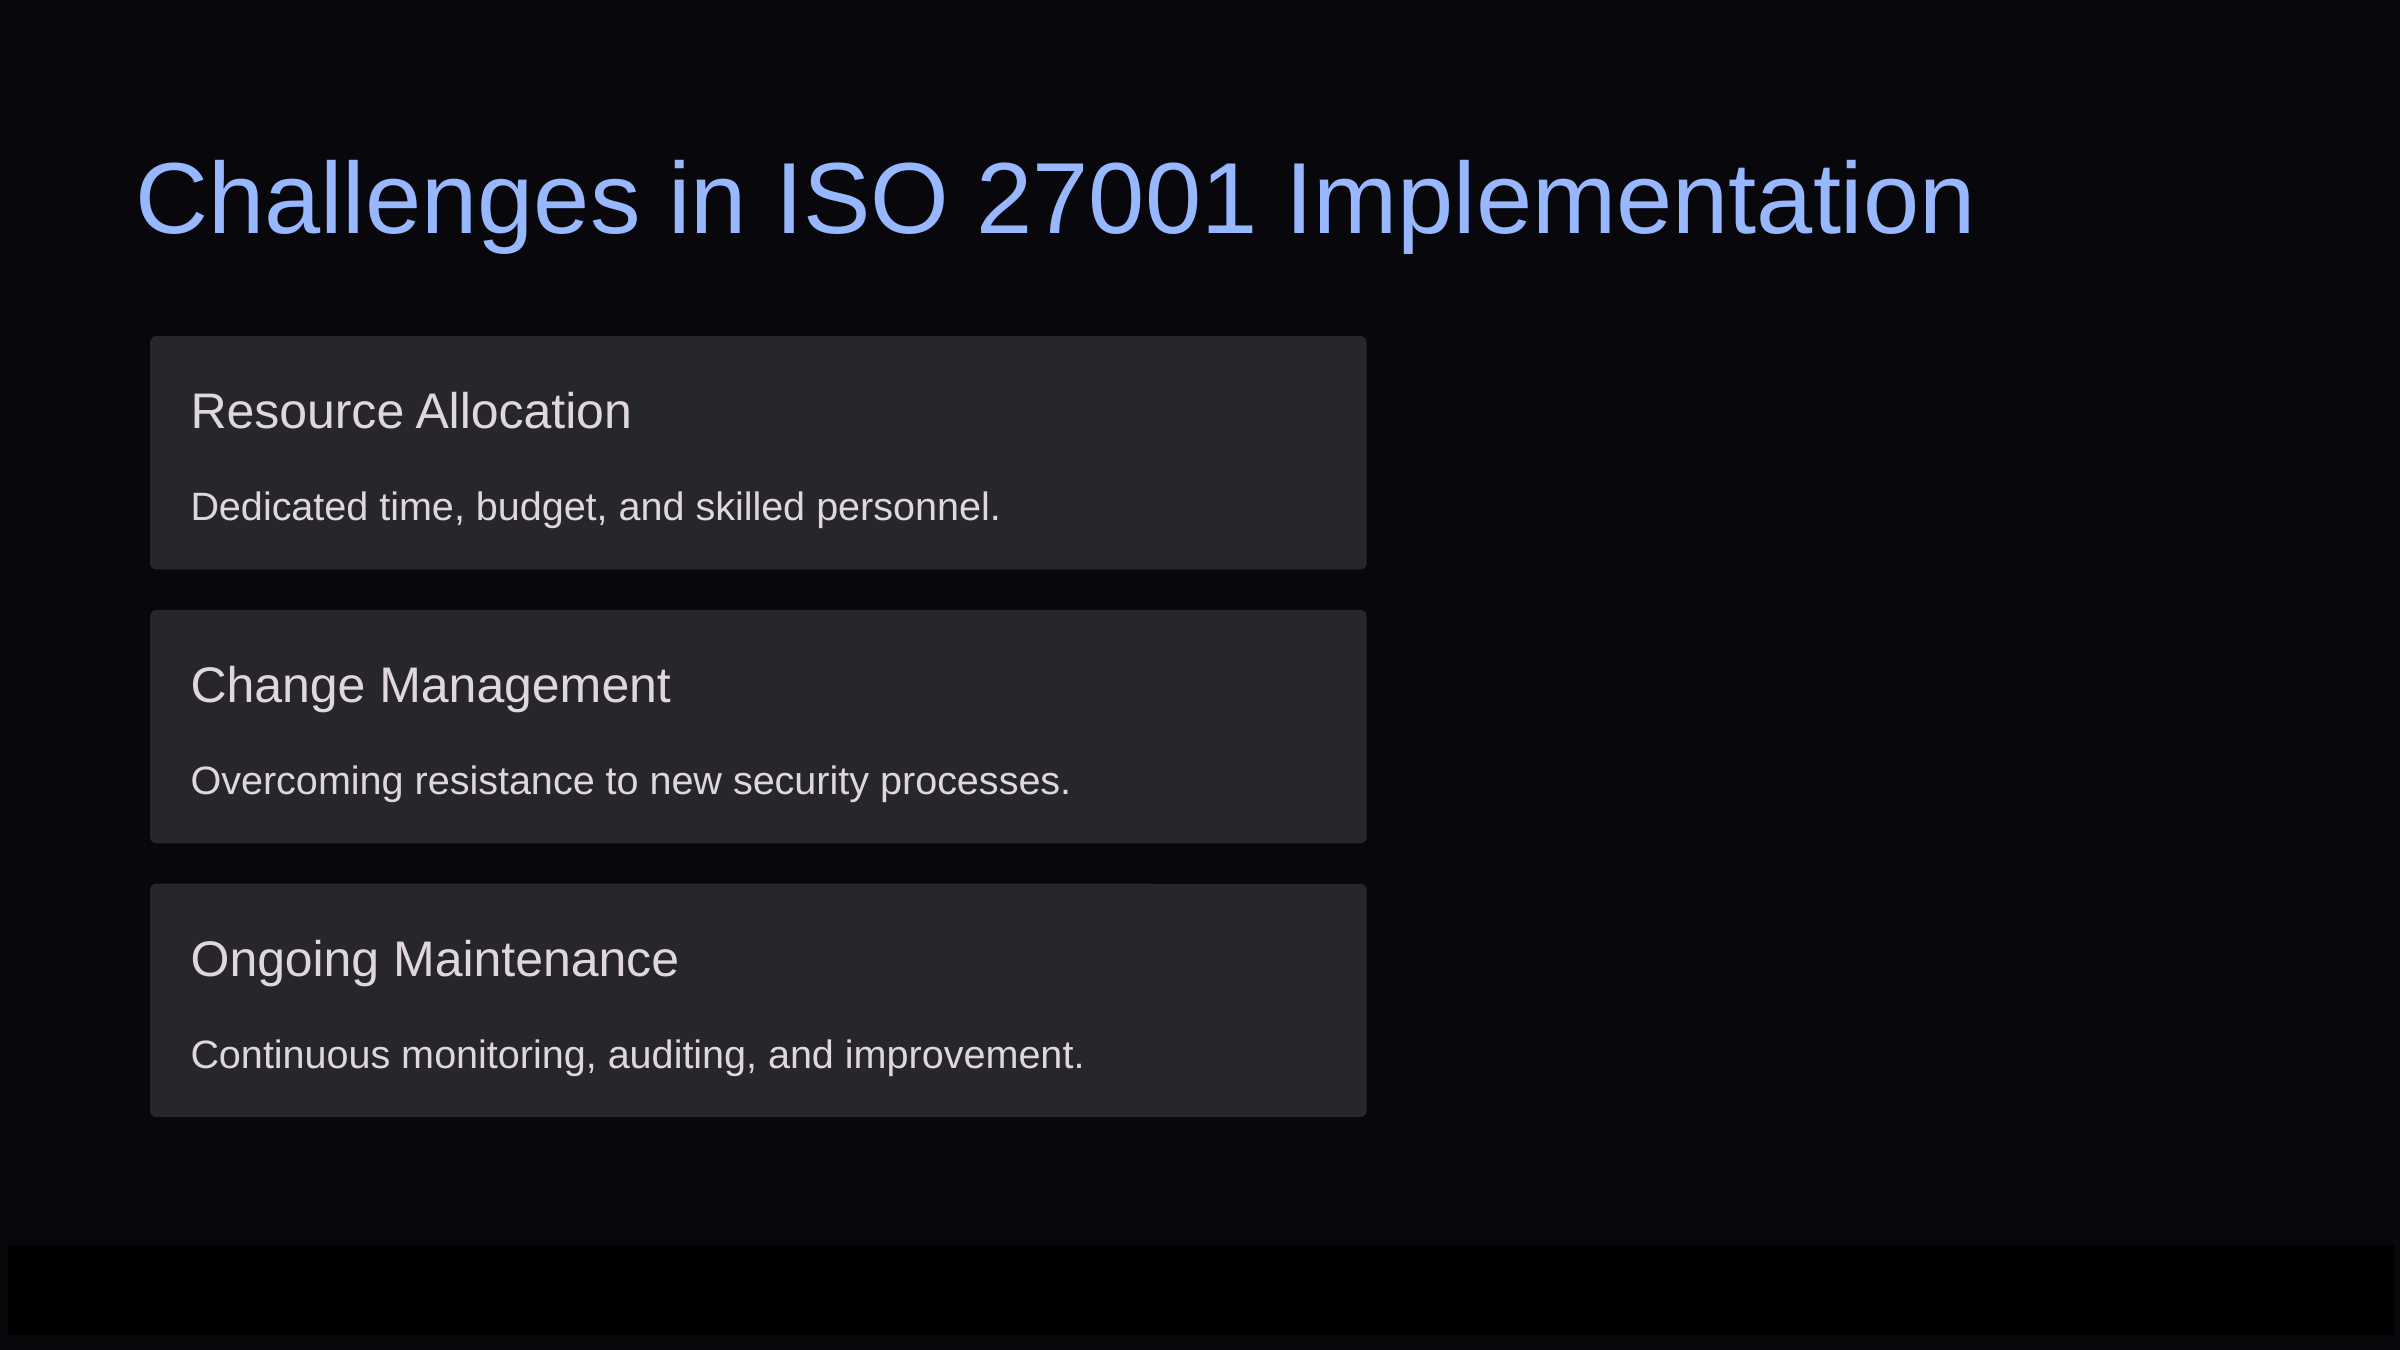

Challenges in ISO 27001 Implementation

Resource Allocation
Dedicated time, budget, and skilled personnel.

Change Management
Overcoming resistance to new security processes.

Ongoing Maintenance
Continuous monitoring, auditing, and improvement.